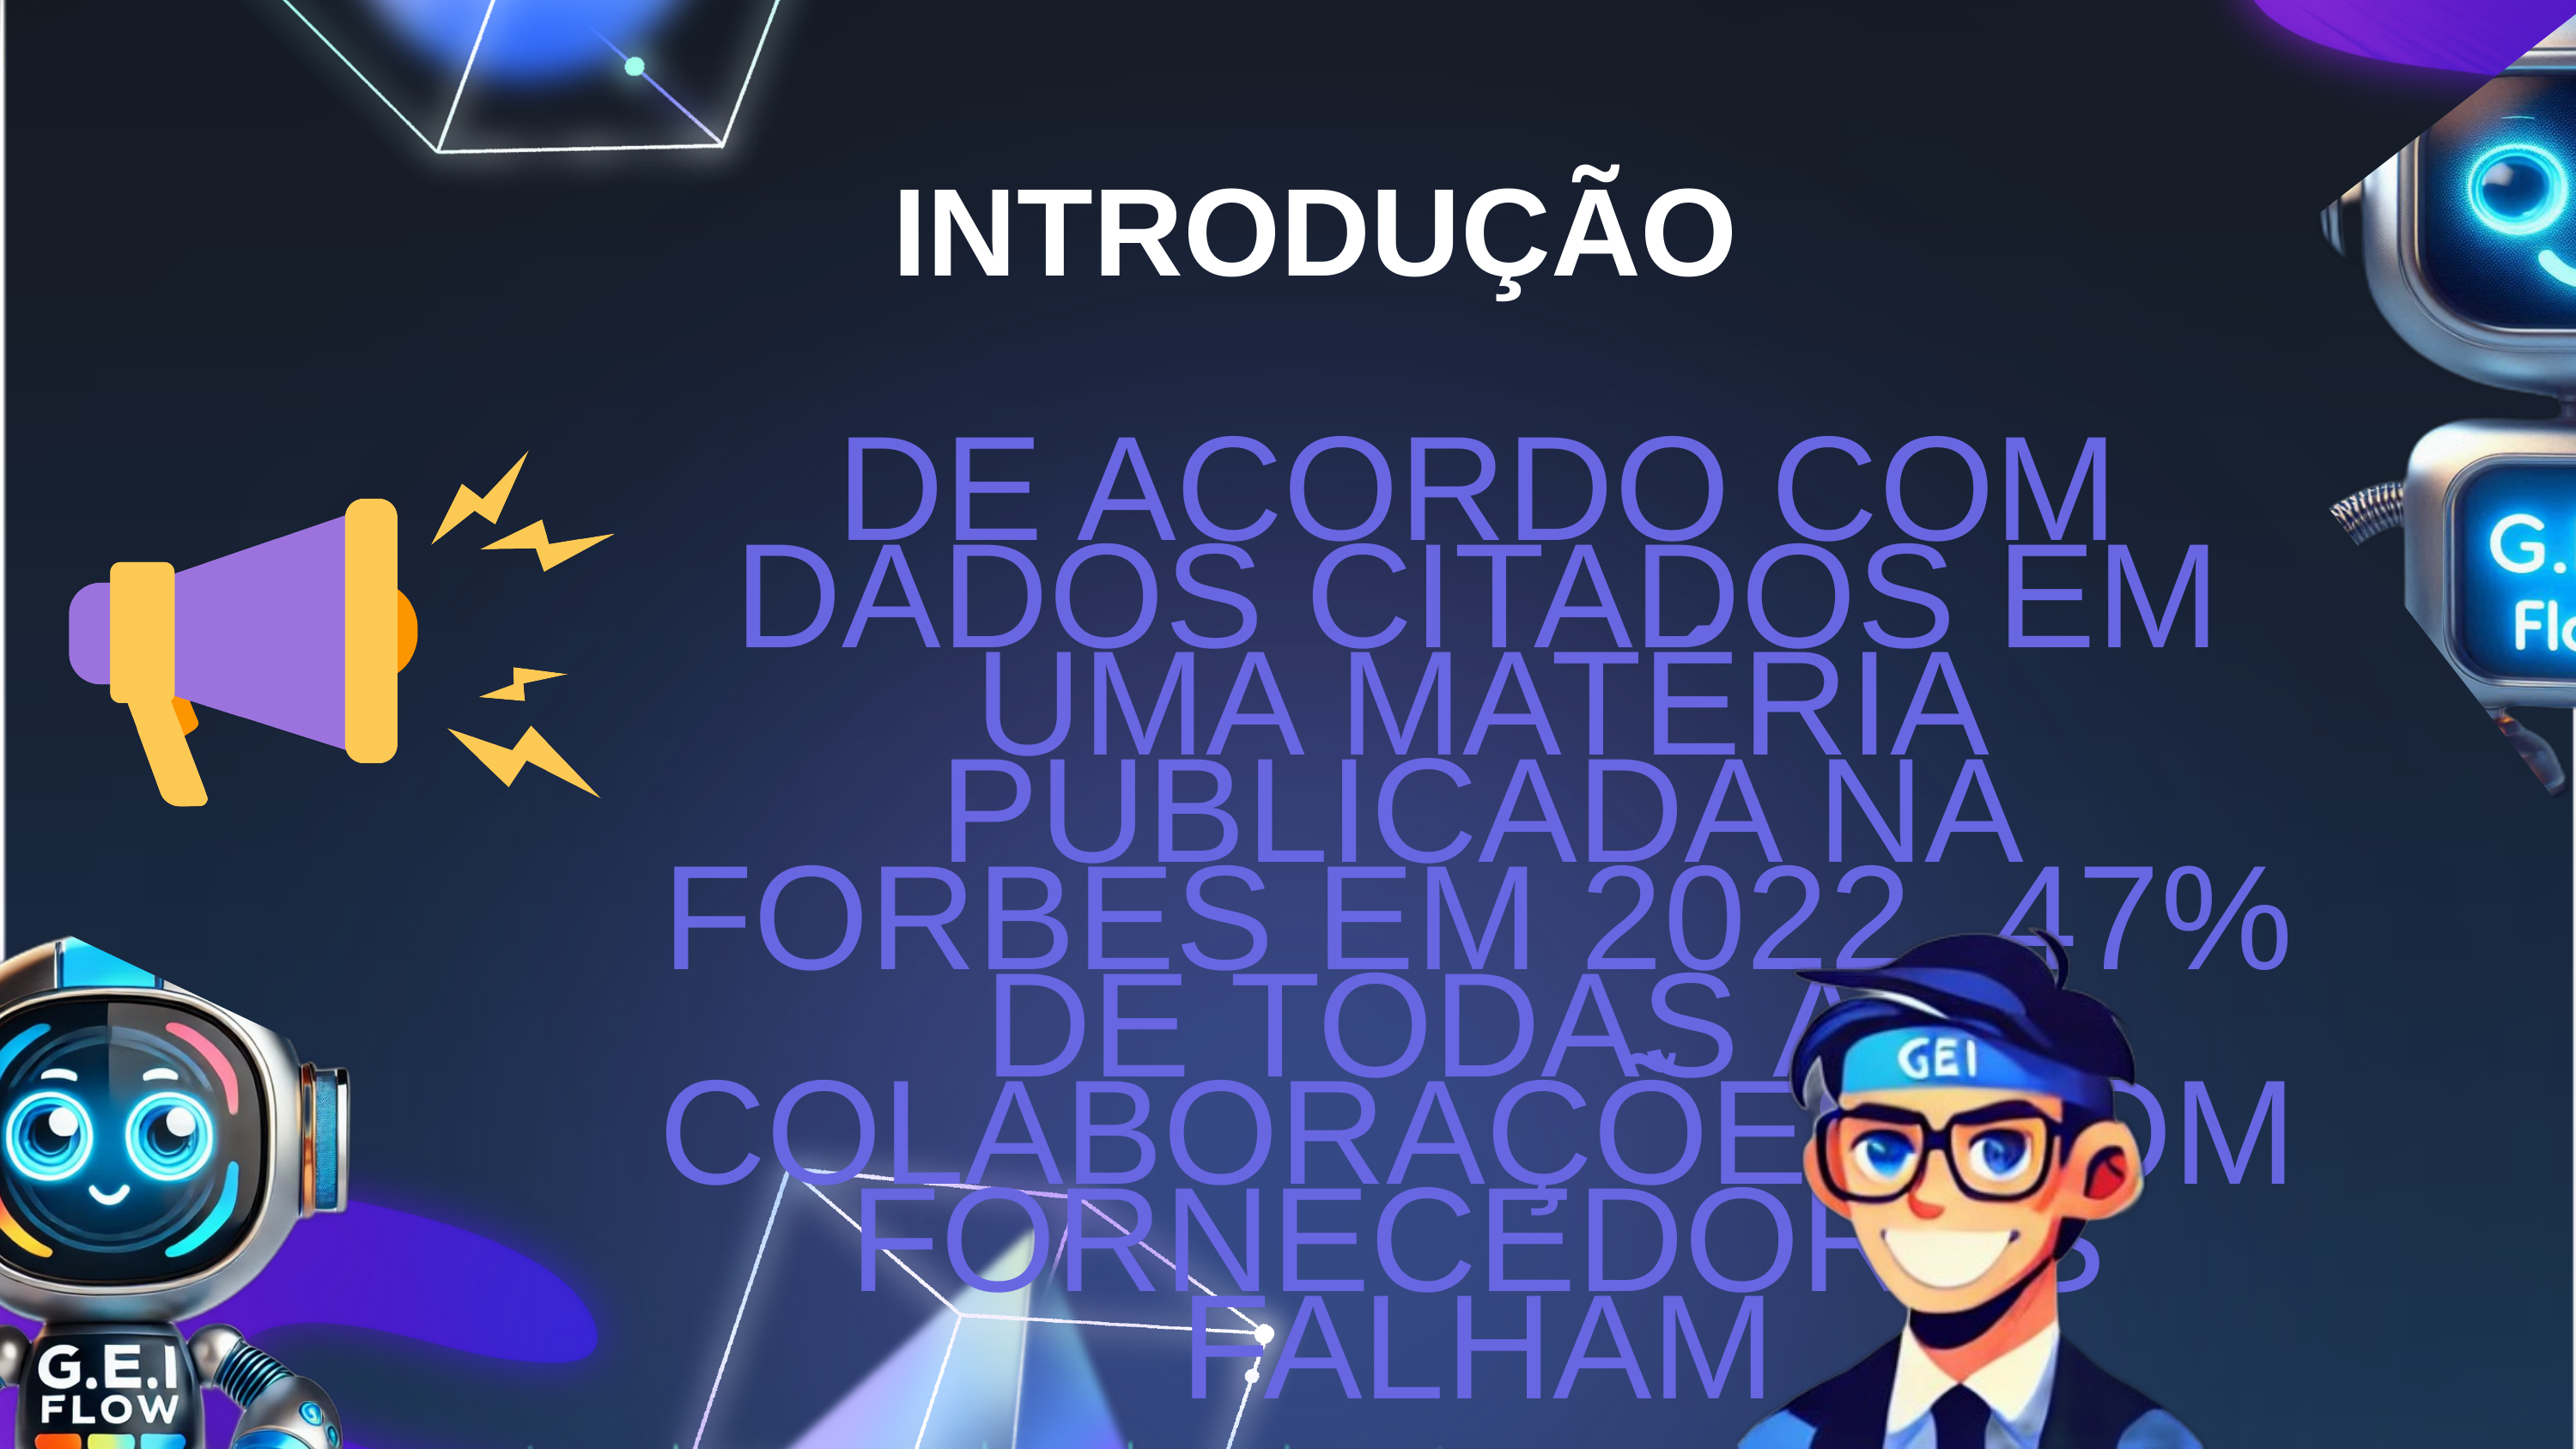

INTRODUÇÃO

DE ACORDO COM DADOS CITADOS EM UMA MATÉRIA PUBLICADA NA FORBES EM 2022, 47% DE TODAS AS COLABORAÇÕES COM FORNECEDORES FALHAM